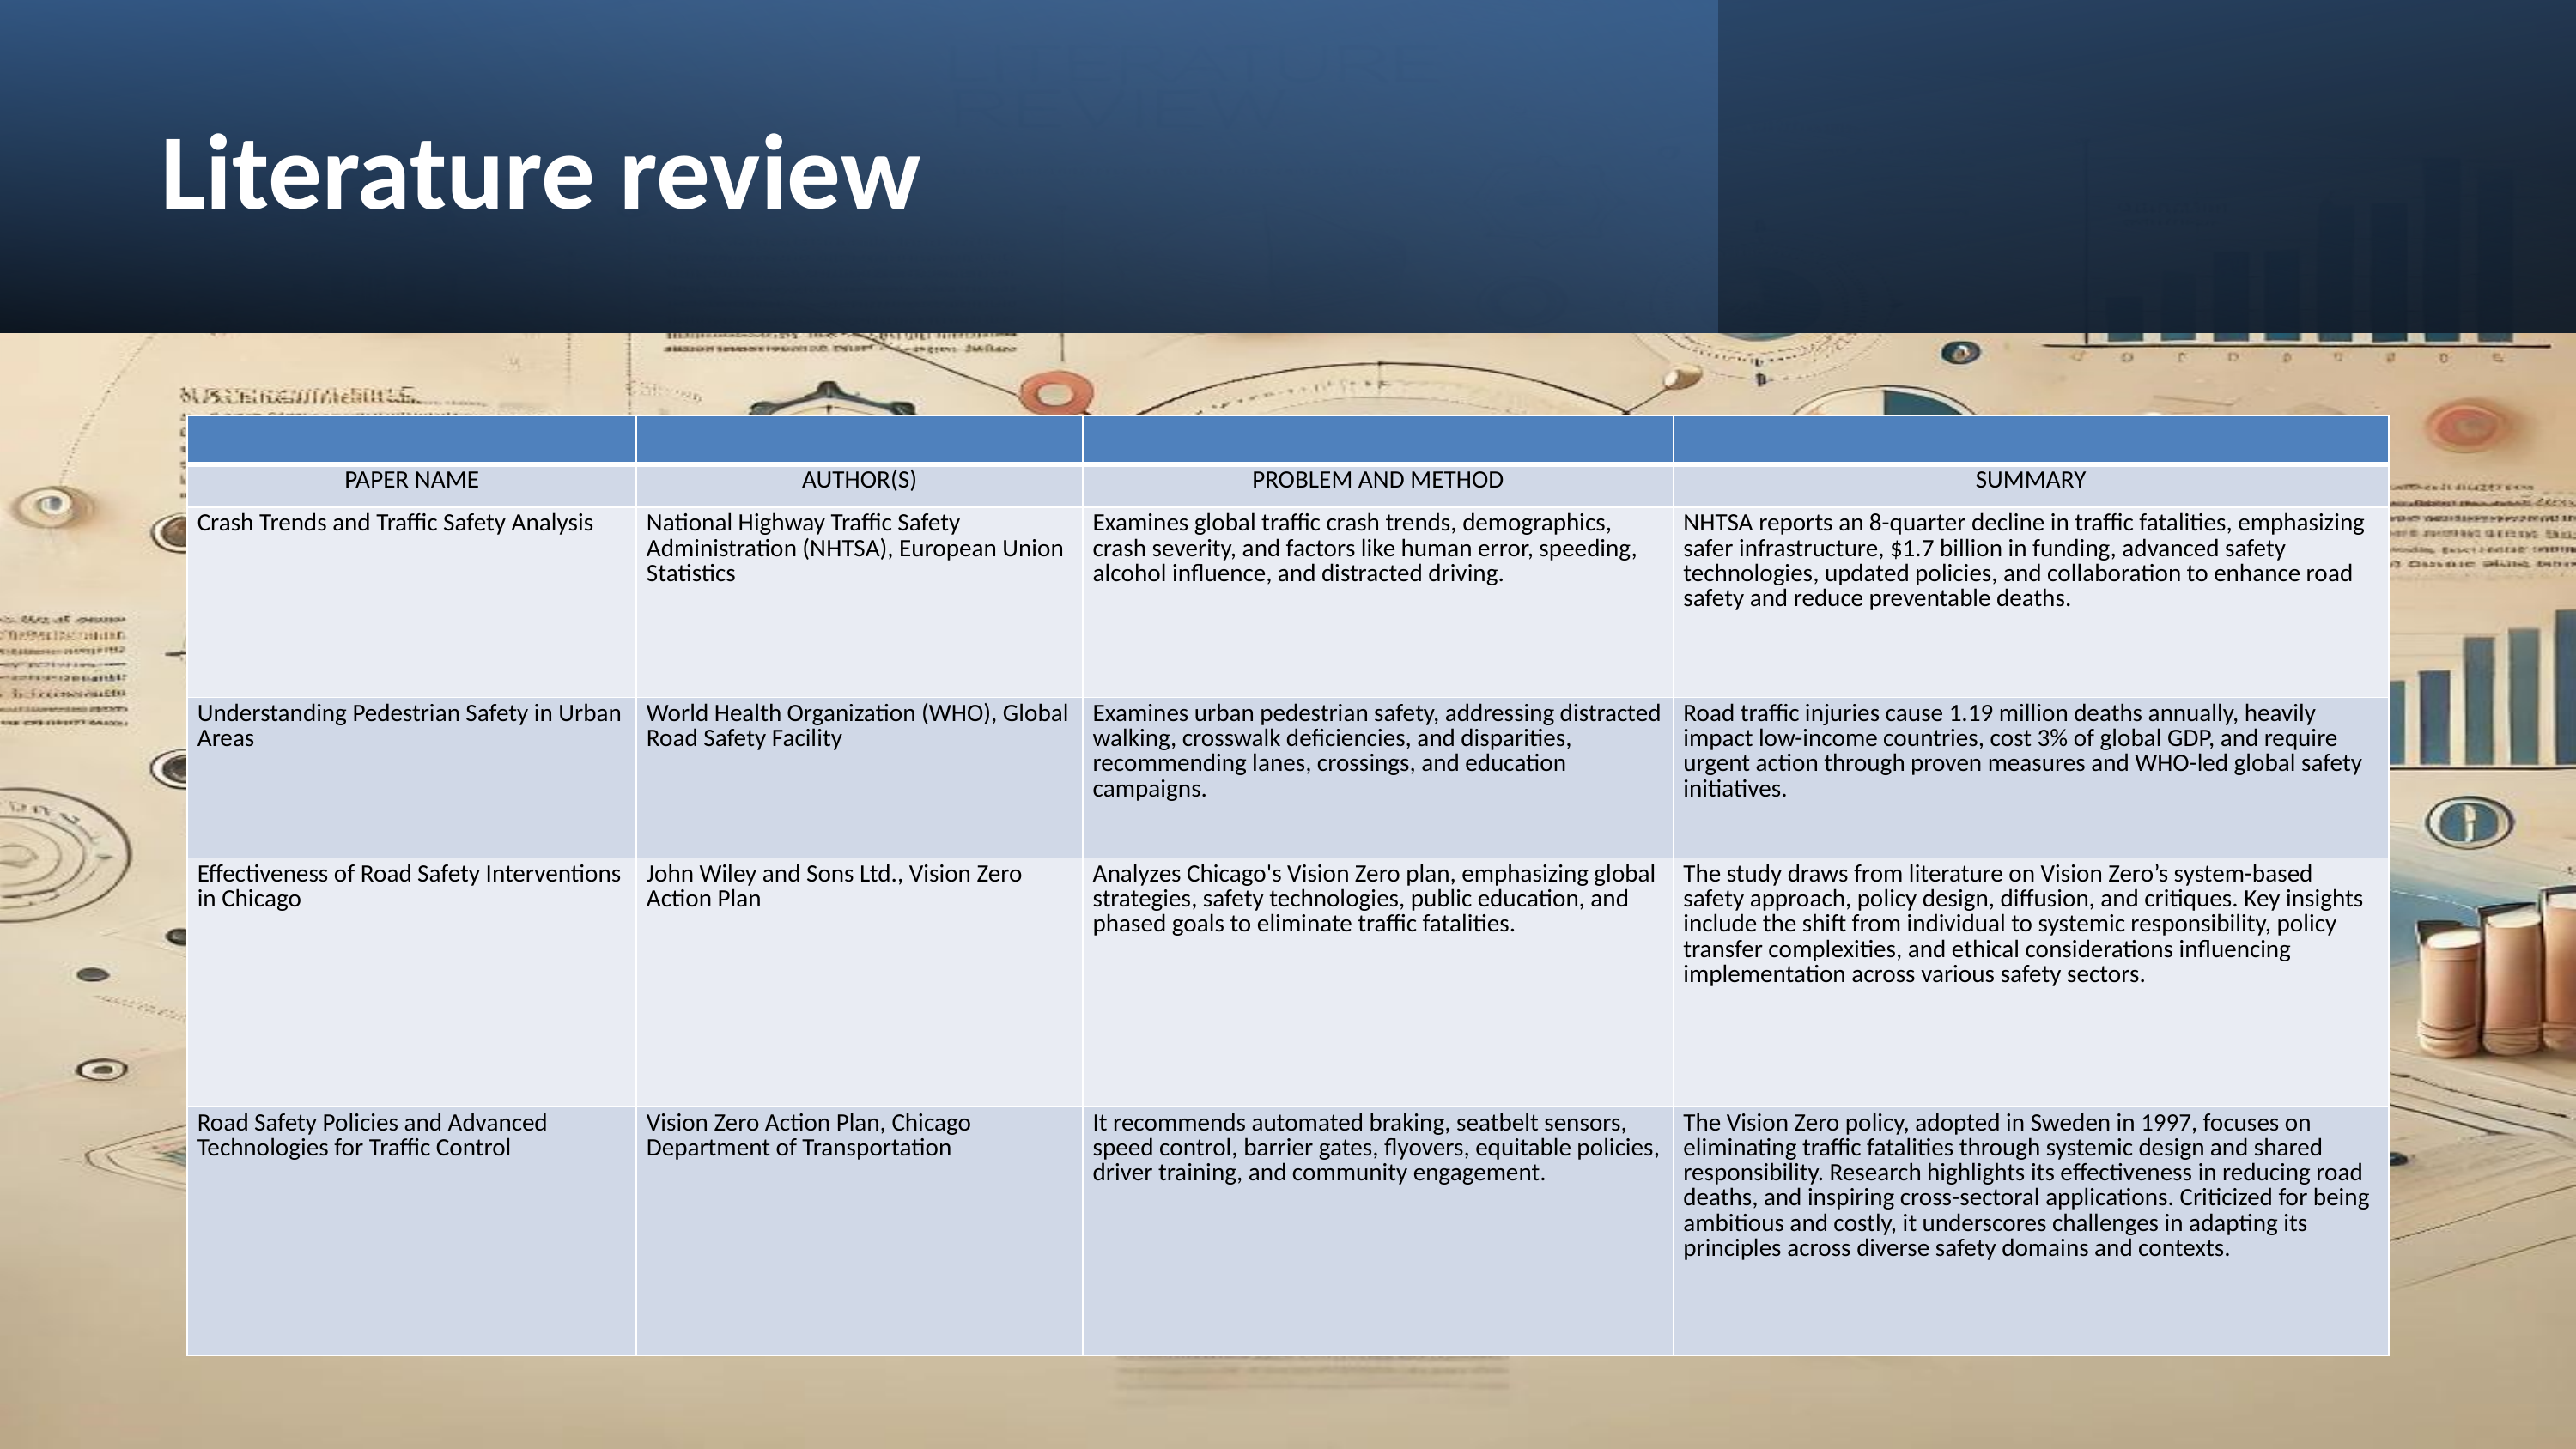

Literature review
|  |  |  |  |
| --- | --- | --- | --- |
| PAPER NAME | AUTHOR(S) | PROBLEM AND METHOD | SUMMARY |
| Crash Trends and Traffic Safety Analysis | National Highway Traffic Safety Administration (NHTSA), European Union Statistics | Examines global traffic crash trends, demographics, crash severity, and factors like human error, speeding, alcohol influence, and distracted driving. | NHTSA reports an 8-quarter decline in traffic fatalities, emphasizing safer infrastructure, $1.7 billion in funding, advanced safety technologies, updated policies, and collaboration to enhance road safety and reduce preventable deaths. |
| Understanding Pedestrian Safety in Urban Areas | World Health Organization (WHO), Global Road Safety Facility | Examines urban pedestrian safety, addressing distracted walking, crosswalk deficiencies, and disparities, recommending lanes, crossings, and education campaigns. | Road traffic injuries cause 1.19 million deaths annually, heavily impact low-income countries, cost 3% of global GDP, and require urgent action through proven measures and WHO-led global safety initiatives. |
| Effectiveness of Road Safety Interventions in Chicago | John Wiley and Sons Ltd., Vision Zero Action Plan | Analyzes Chicago's Vision Zero plan, emphasizing global strategies, safety technologies, public education, and phased goals to eliminate traffic fatalities. | The study draws from literature on Vision Zero’s system-based safety approach, policy design, diffusion, and critiques. Key insights include the shift from individual to systemic responsibility, policy transfer complexities, and ethical considerations influencing implementation across various safety sectors. |
| Road Safety Policies and Advanced Technologies for Traffic Control | Vision Zero Action Plan, Chicago Department of Transportation | It recommends automated braking, seatbelt sensors, speed control, barrier gates, flyovers, equitable policies, driver training, and community engagement. | The Vision Zero policy, adopted in Sweden in 1997, focuses on eliminating traffic fatalities through systemic design and shared responsibility. Research highlights its effectiveness in reducing road deaths, and inspiring cross-sectoral applications. Criticized for being ambitious and costly, it underscores challenges in adapting its principles across diverse safety domains and contexts. |